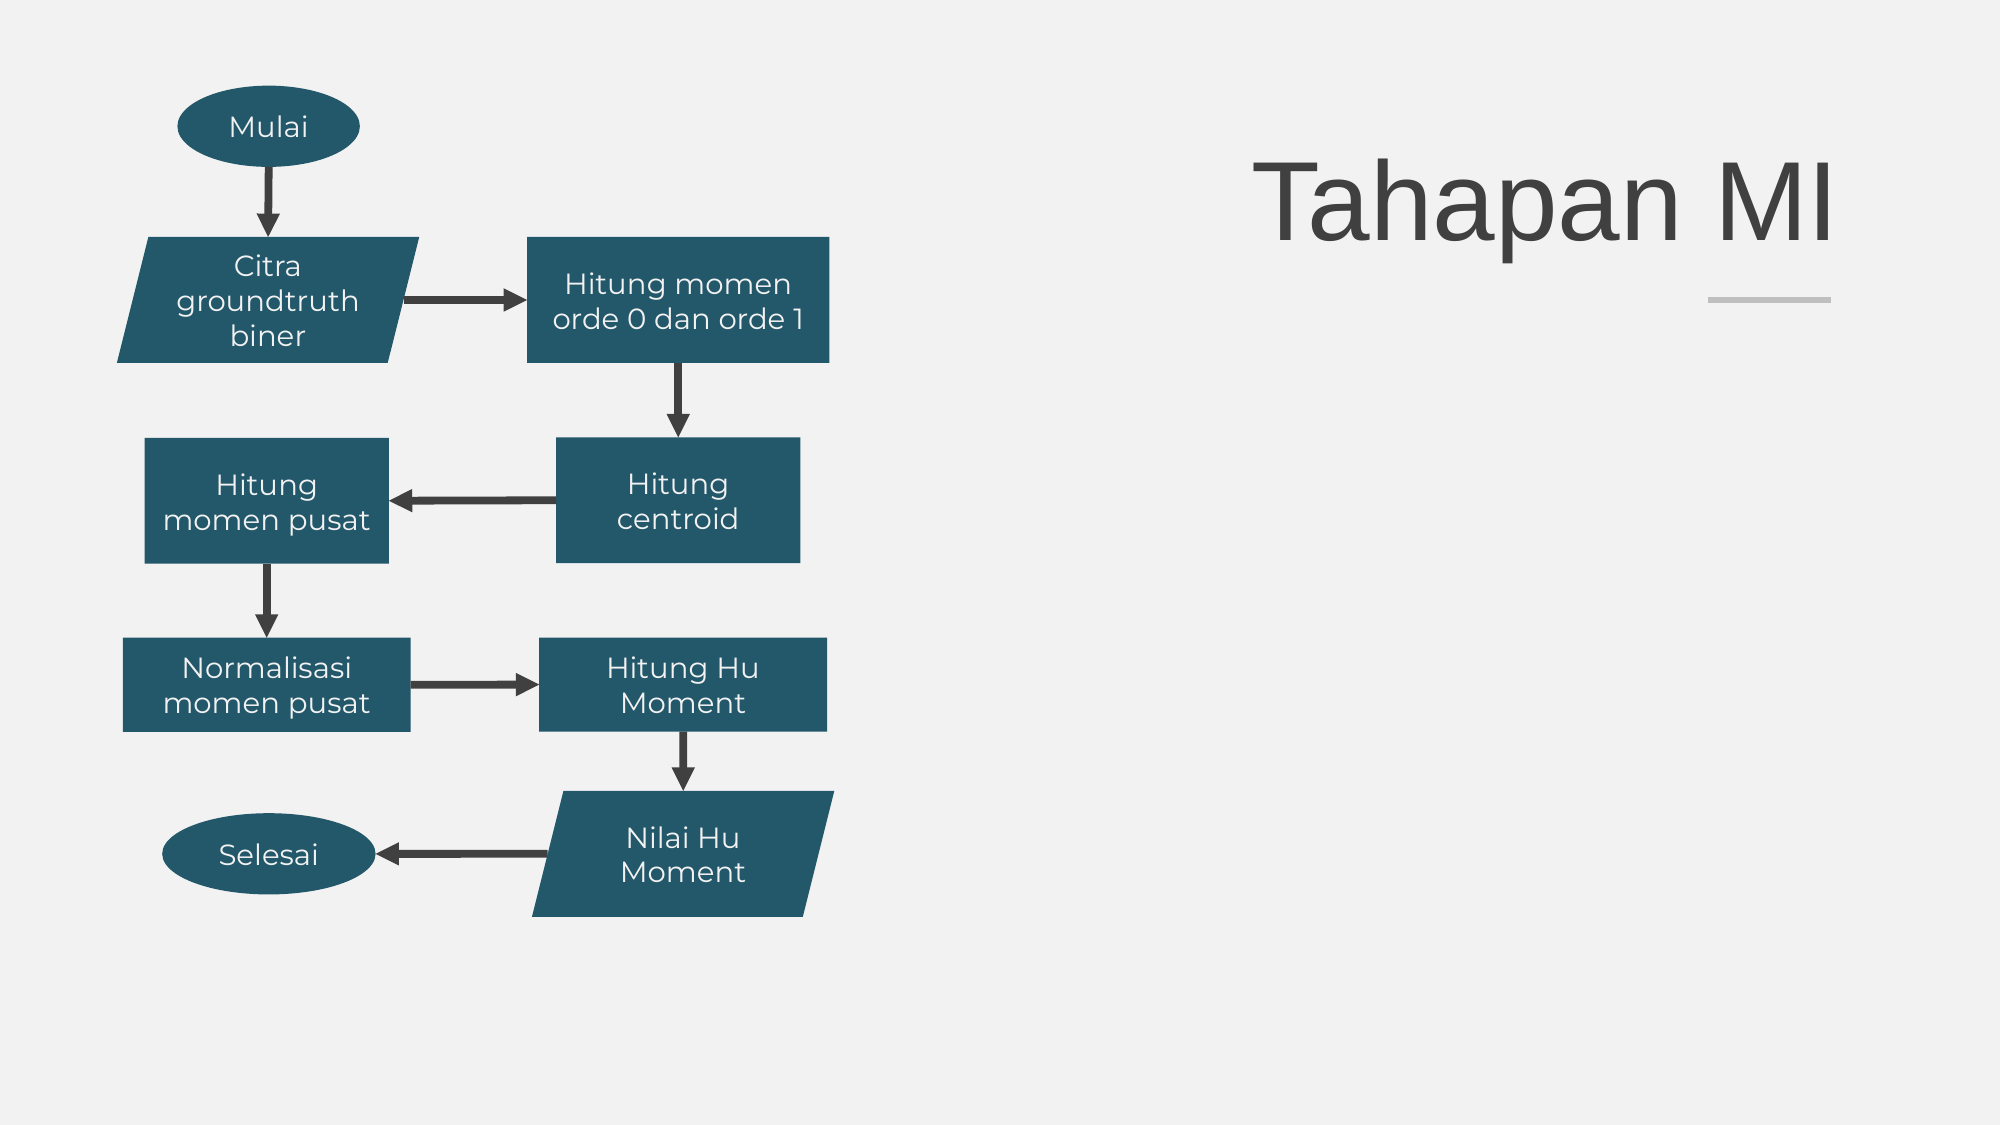

Mulai
Citra groundtruth biner
Hitung momen orde 0 dan orde 1
Hitung centroid
Hitung momen pusat
Hitung Hu Moment
Normalisasi momen pusat
Nilai Hu Moment
Selesai
Tahapan MI